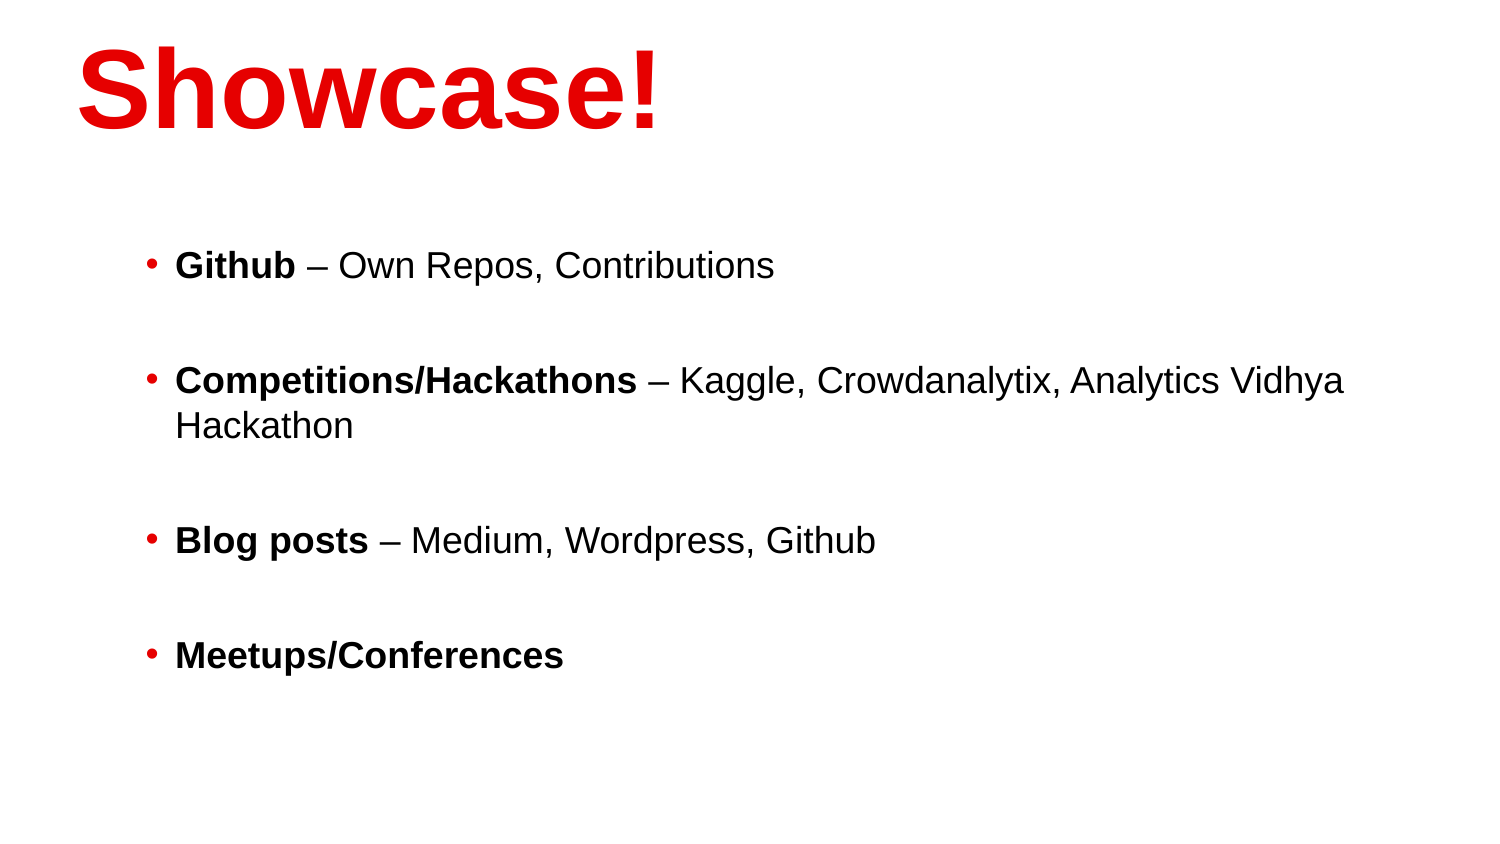

# Showcase!
Github – Own Repos, Contributions

Competitions/Hackathons – Kaggle, Crowdanalytix, Analytics Vidhya Hackathon

Blog posts – Medium, Wordpress, Github

Meetups/Conferences